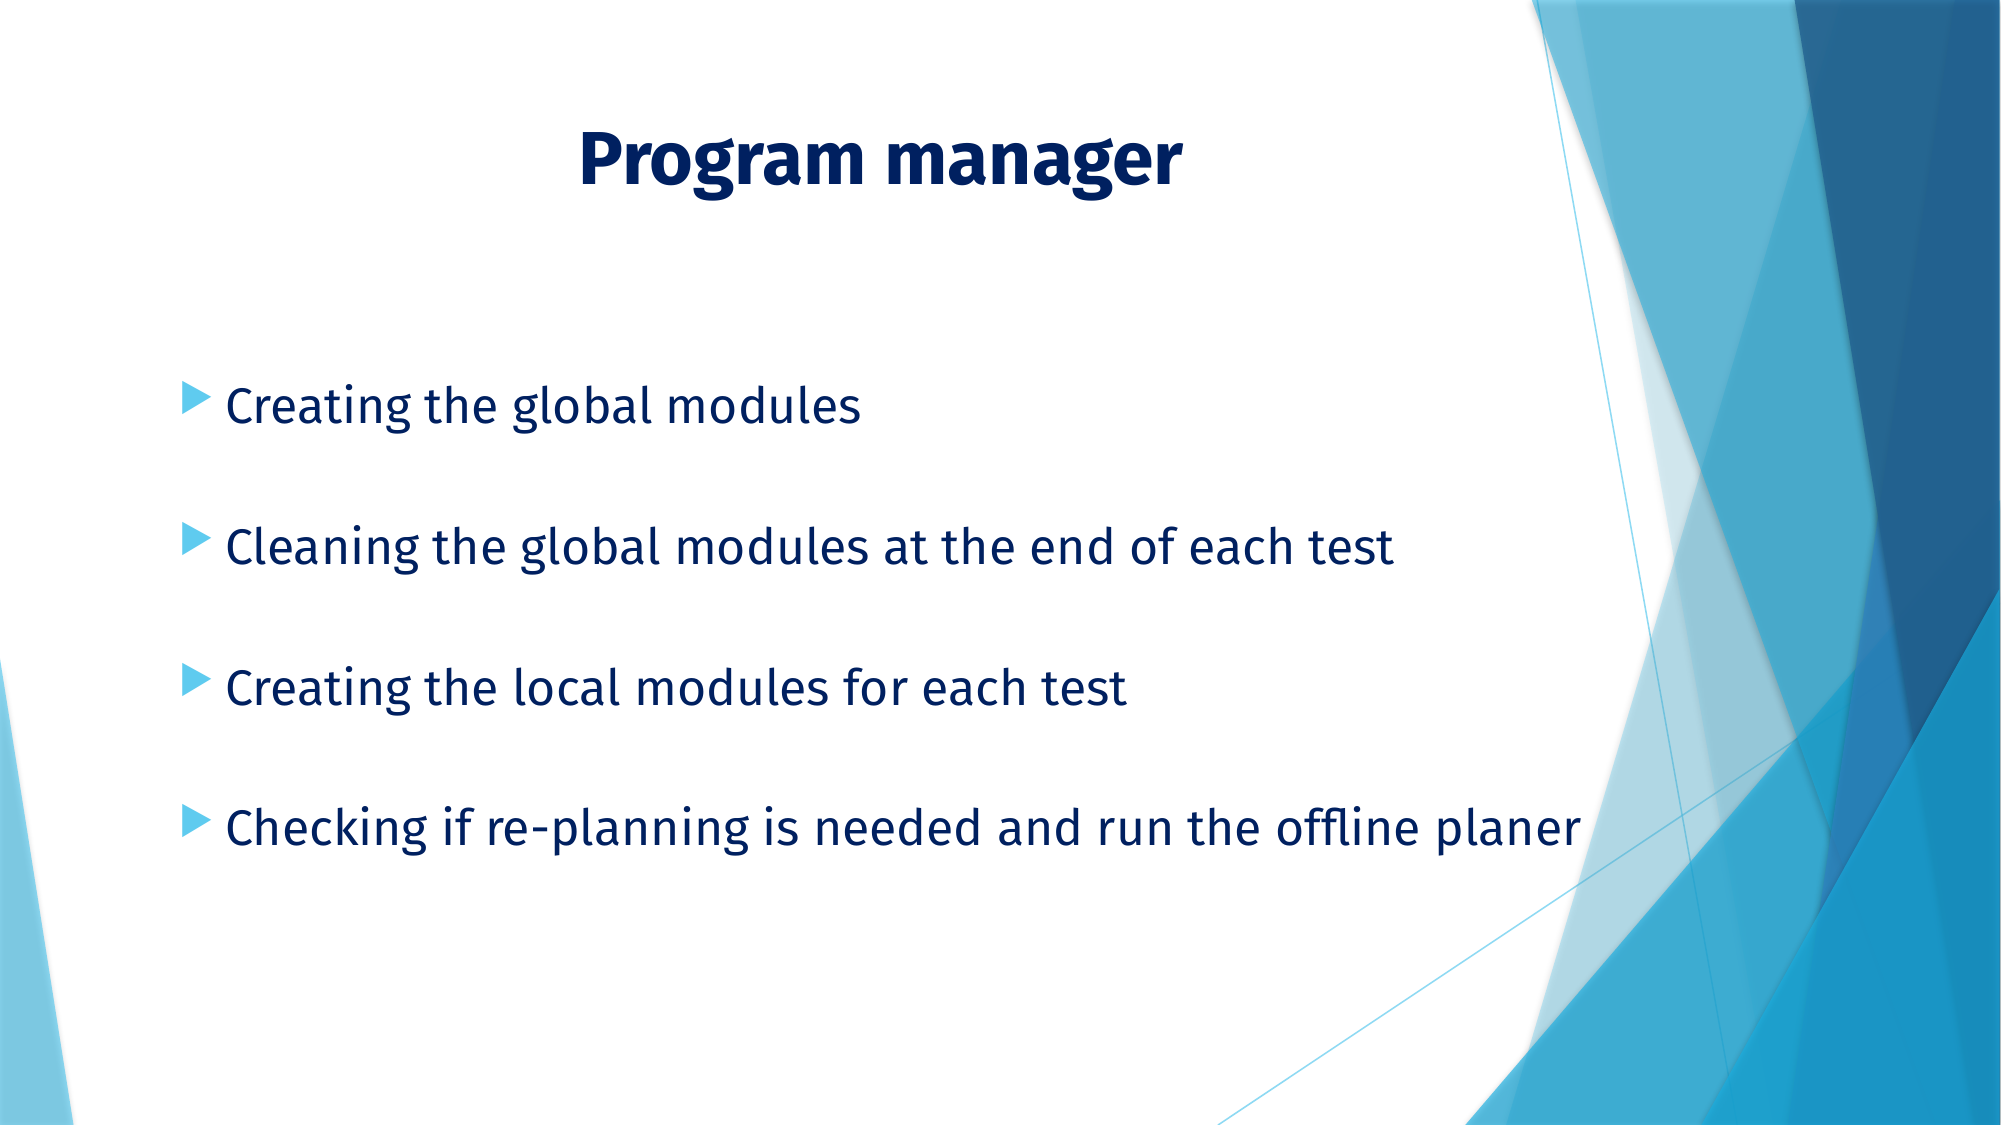

Program manager
Creating the global modules
Cleaning the global modules at the end of each test
Creating the local modules for each test
Checking if re-planning is needed and run the offline planer